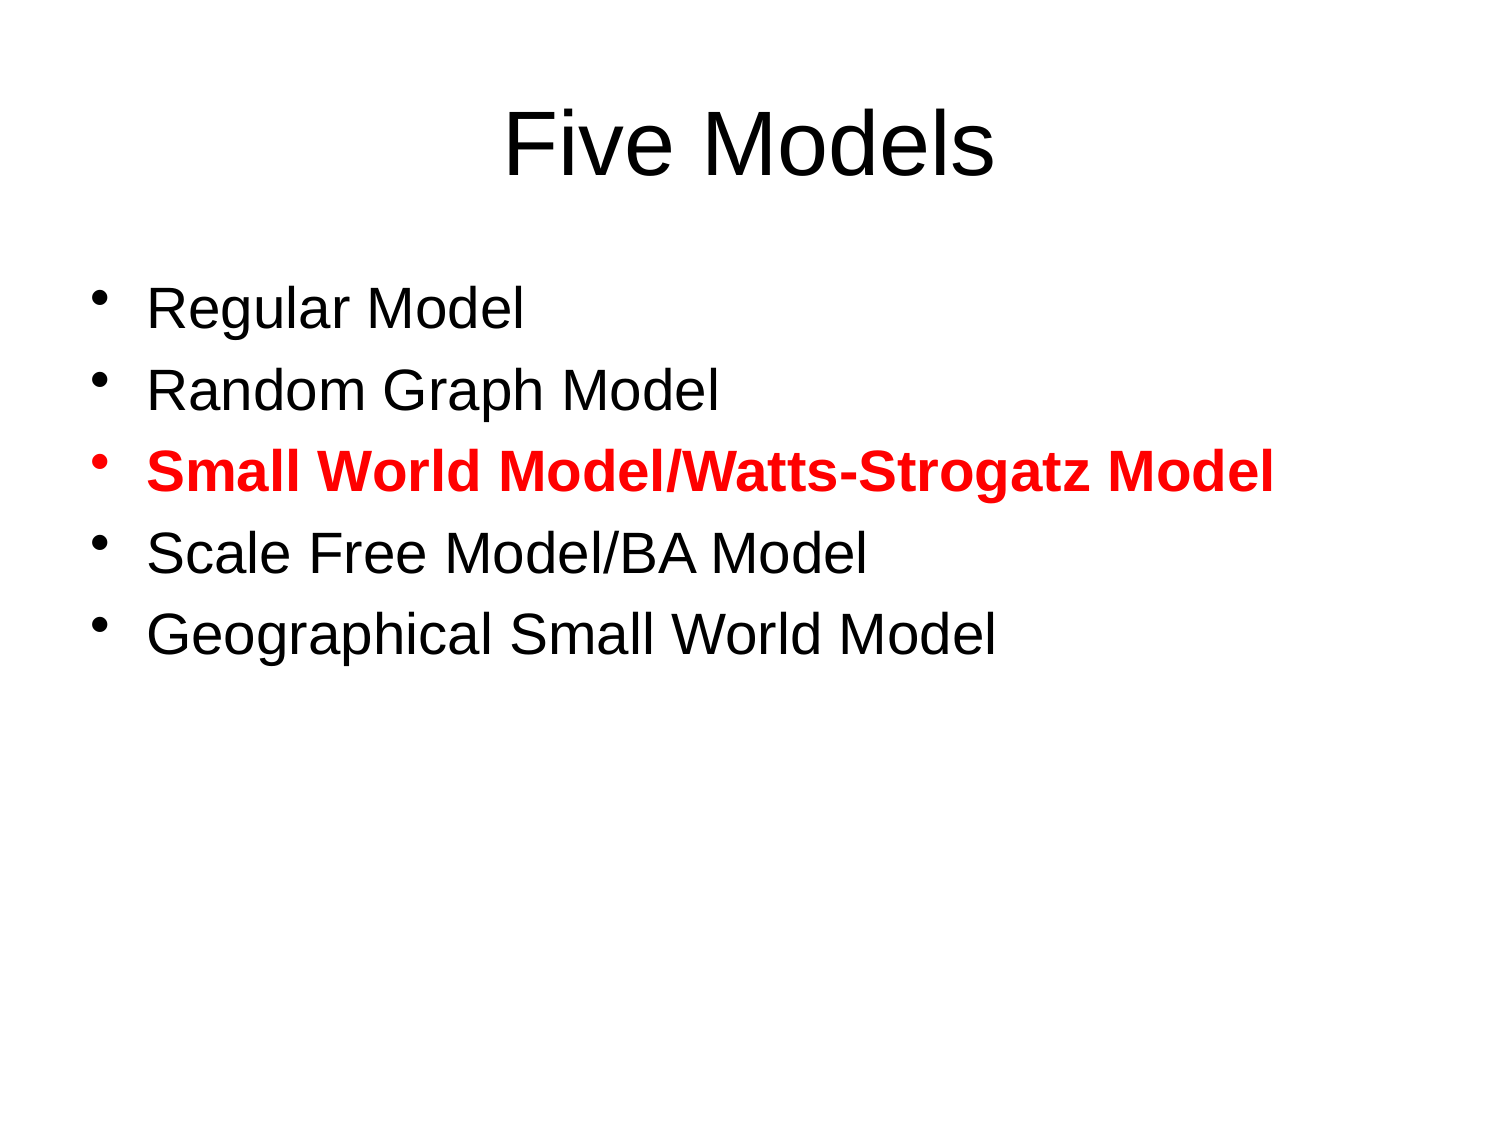

# Five Models
Regular Model
Random Graph Model
Small World Model/Watts-Strogatz Model
Scale Free Model/BA Model
Geographical Small World Model